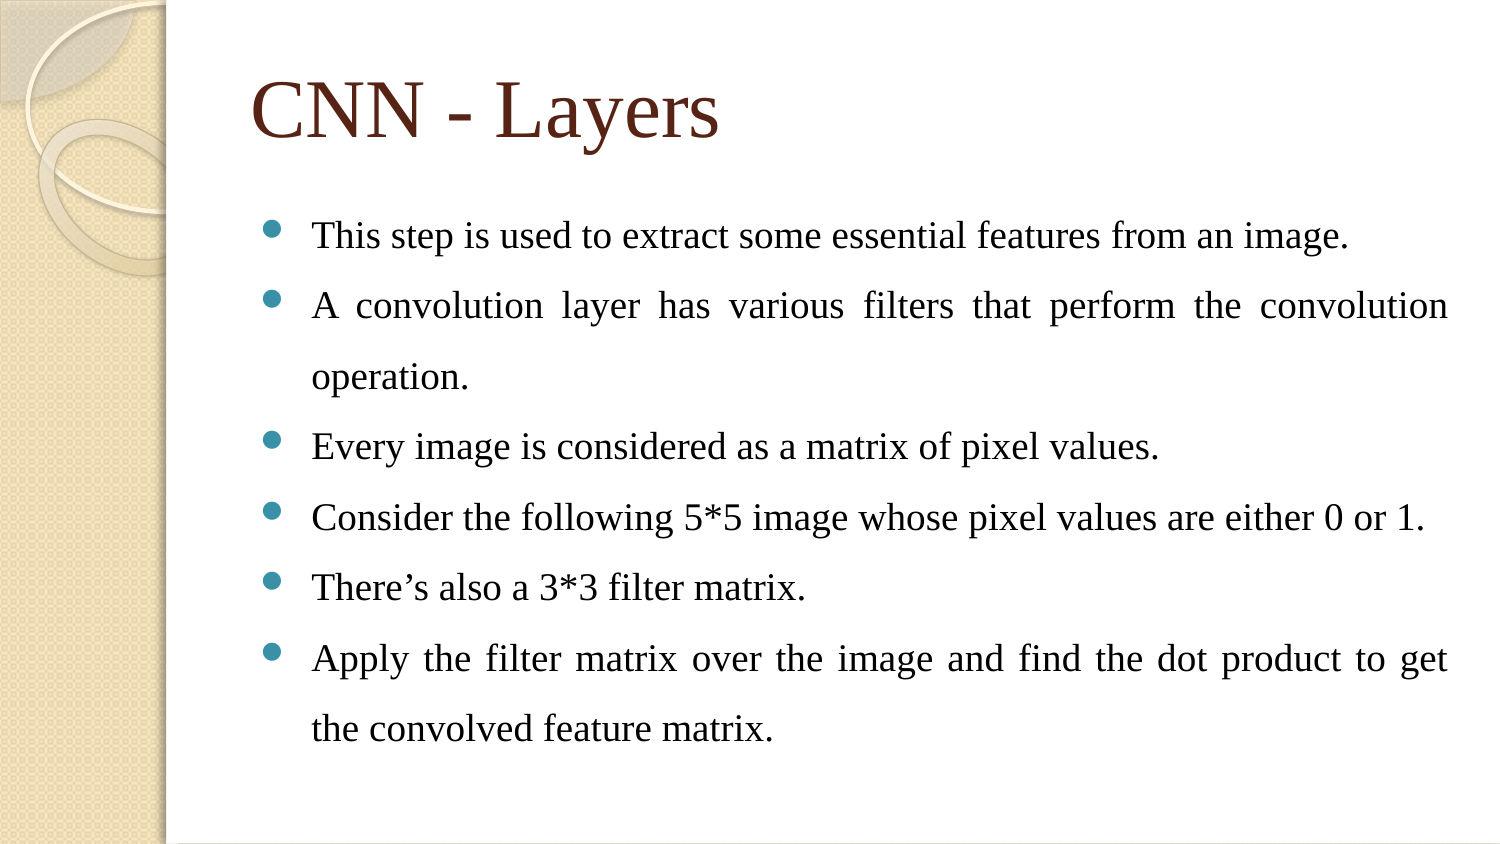

# CNN - Layers
This step is used to extract some essential features from an image.
A convolution layer has various filters that perform the convolution operation.
Every image is considered as a matrix of pixel values.
Consider the following 5*5 image whose pixel values are either 0 or 1.
There’s also a 3*3 filter matrix.
Apply the filter matrix over the image and find the dot product to get the convolved feature matrix.